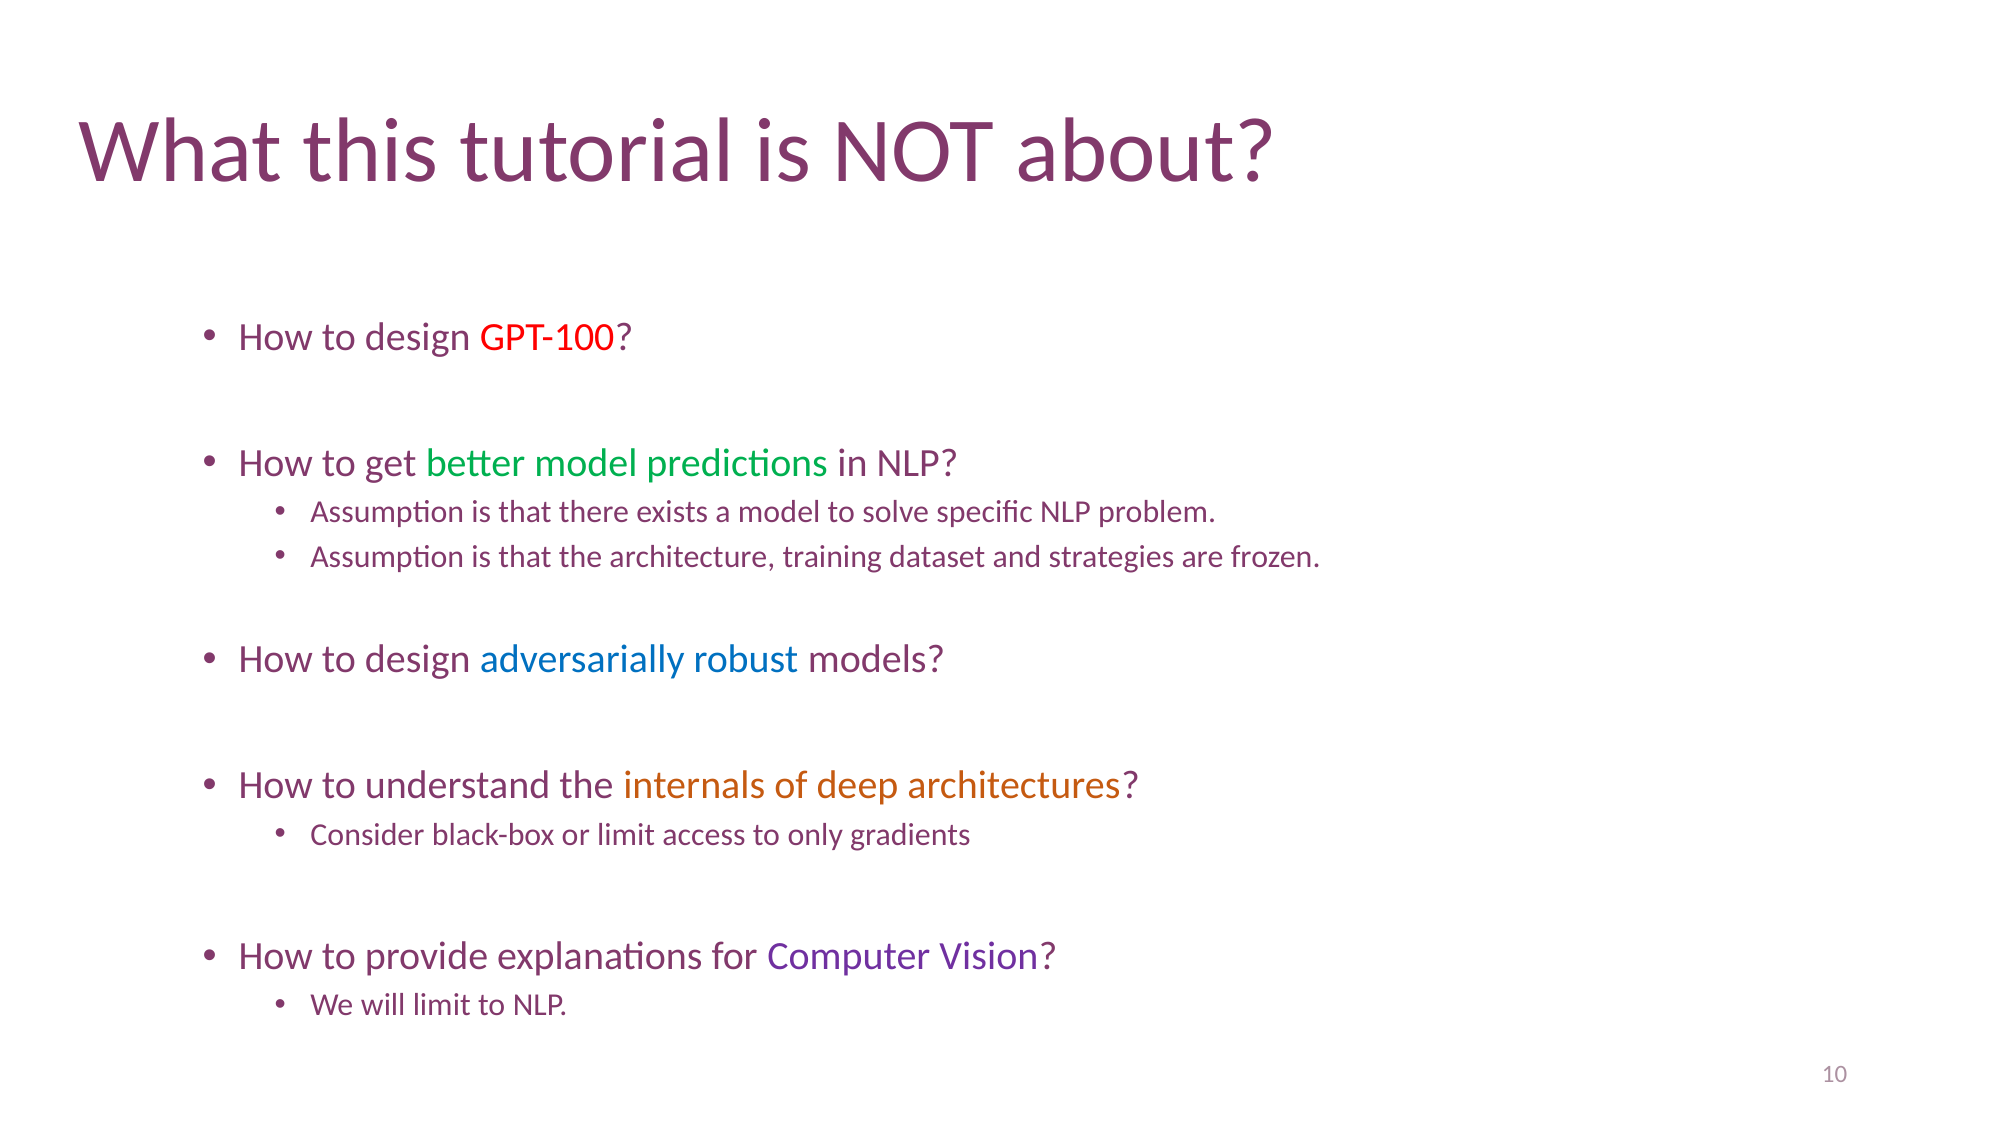

# What this tutorial is NOT about?
How to design GPT-100?

How to get better model predictions in NLP?
Assumption is that there exists a model to solve specific NLP problem.
Assumption is that the architecture, training dataset and strategies are frozen.

How to design adversarially robust models?

How to understand the internals of deep architectures?
Consider black-box or limit access to only gradients

How to provide explanations for Computer Vision?
We will limit to NLP.

10